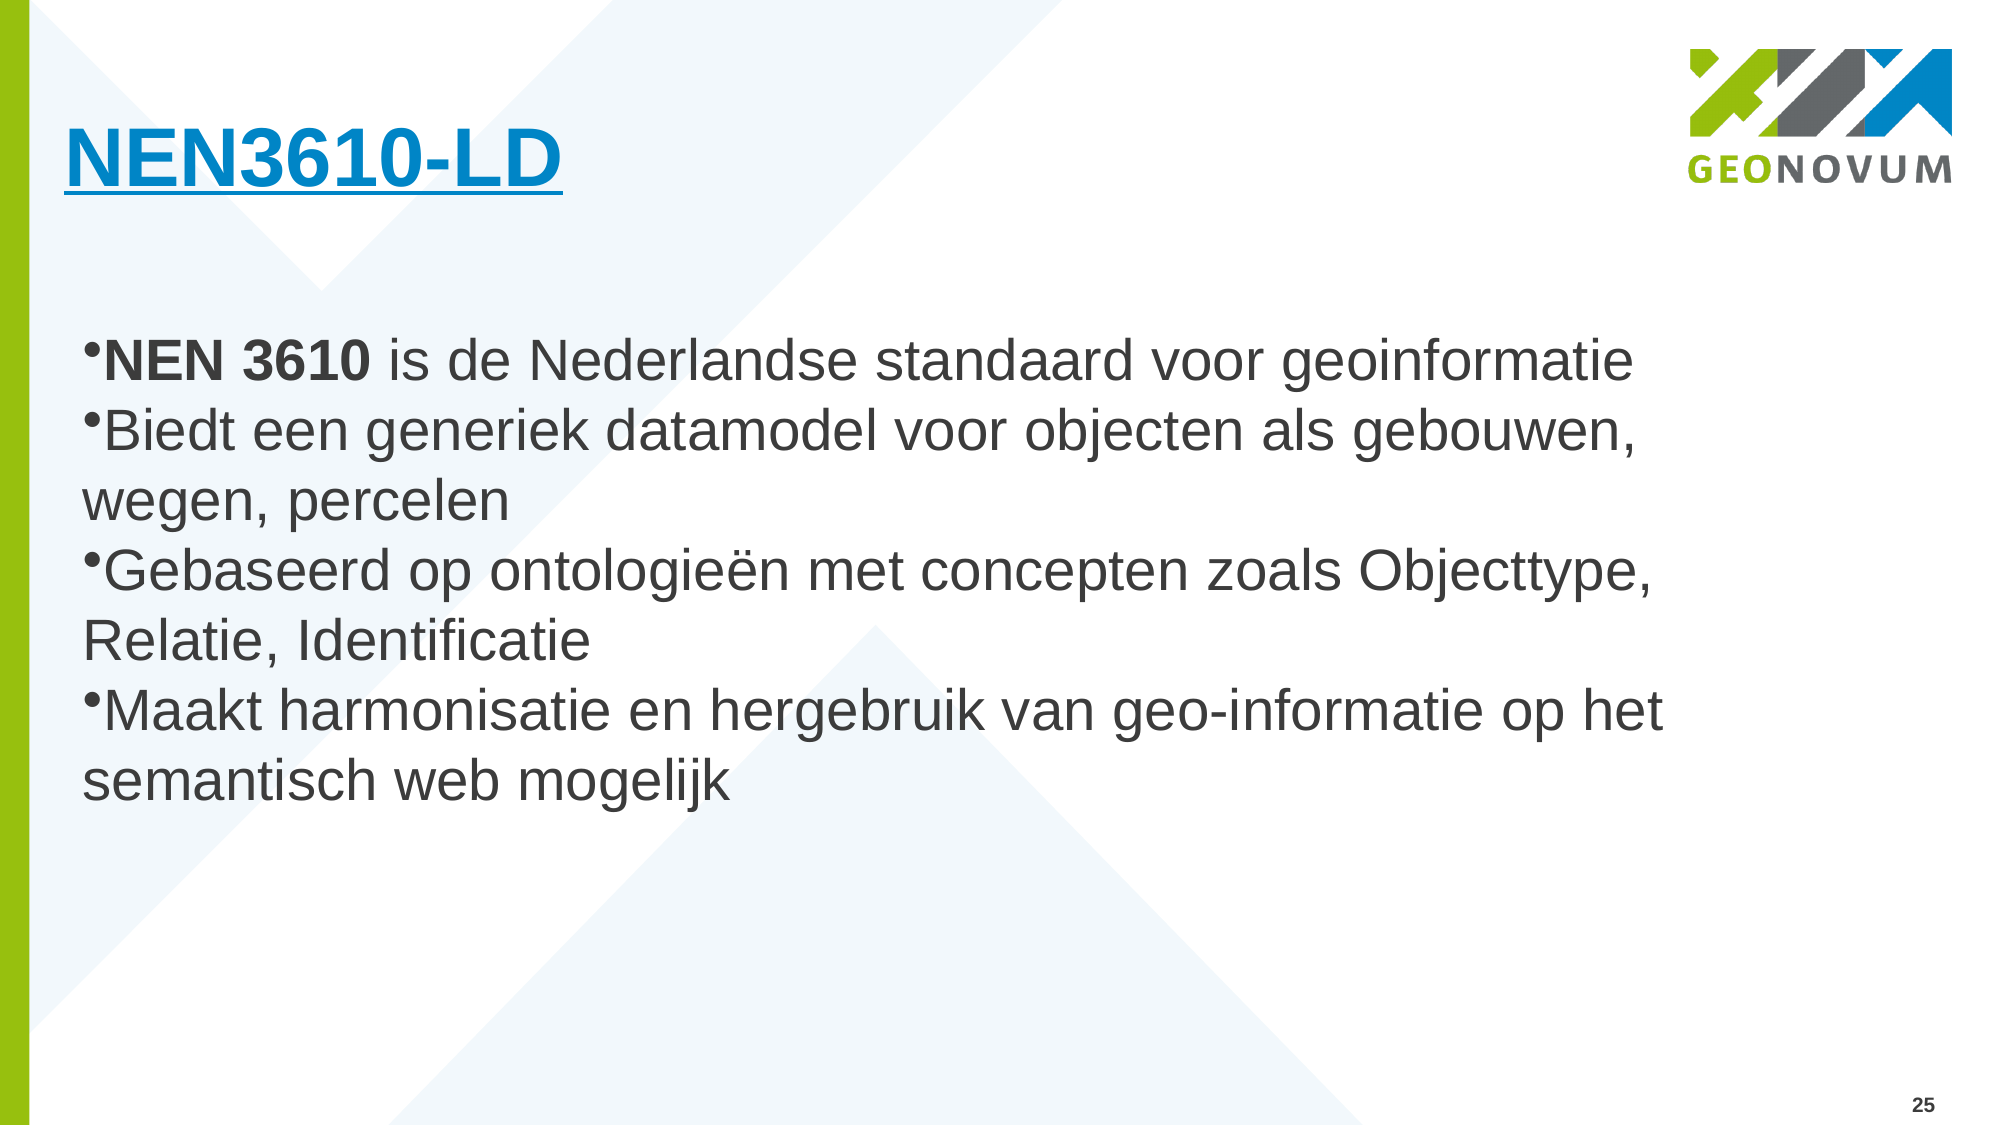

# NEN3610-LD
NEN 3610 is de Nederlandse standaard voor geoinformatie
Biedt een generiek datamodel voor objecten als gebouwen, wegen, percelen
Gebaseerd op ontologieën met concepten zoals Objecttype, Relatie, Identificatie
Maakt harmonisatie en hergebruik van geo-informatie op het semantisch web mogelijk

25